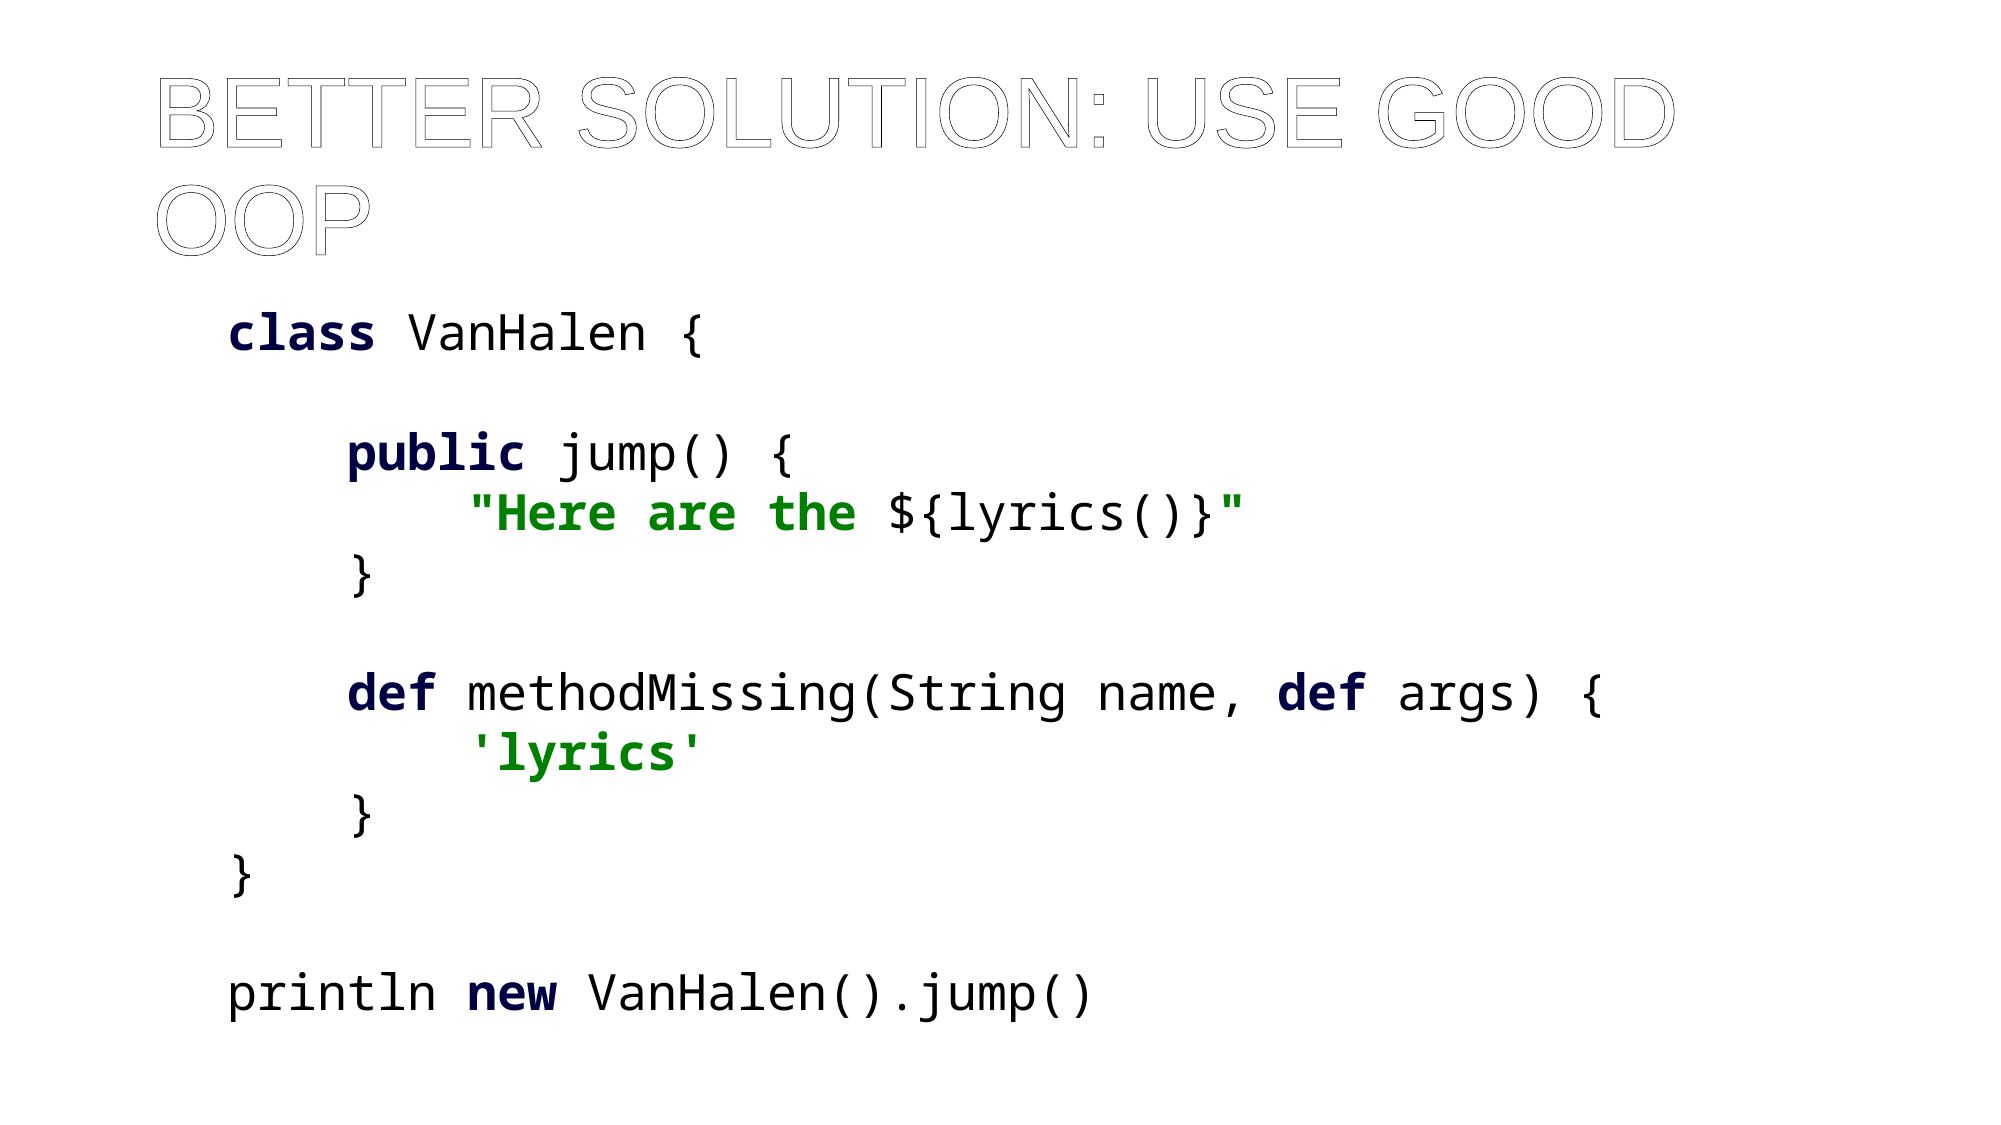

# Better Solution: use GooD OOP
class VanHalen {
    public jump() {
        "Here are the ${lyrics()}"
    }
    def methodMissing(String name, def args) {
        'lyrics'
    }
}
println new VanHalen().jump()